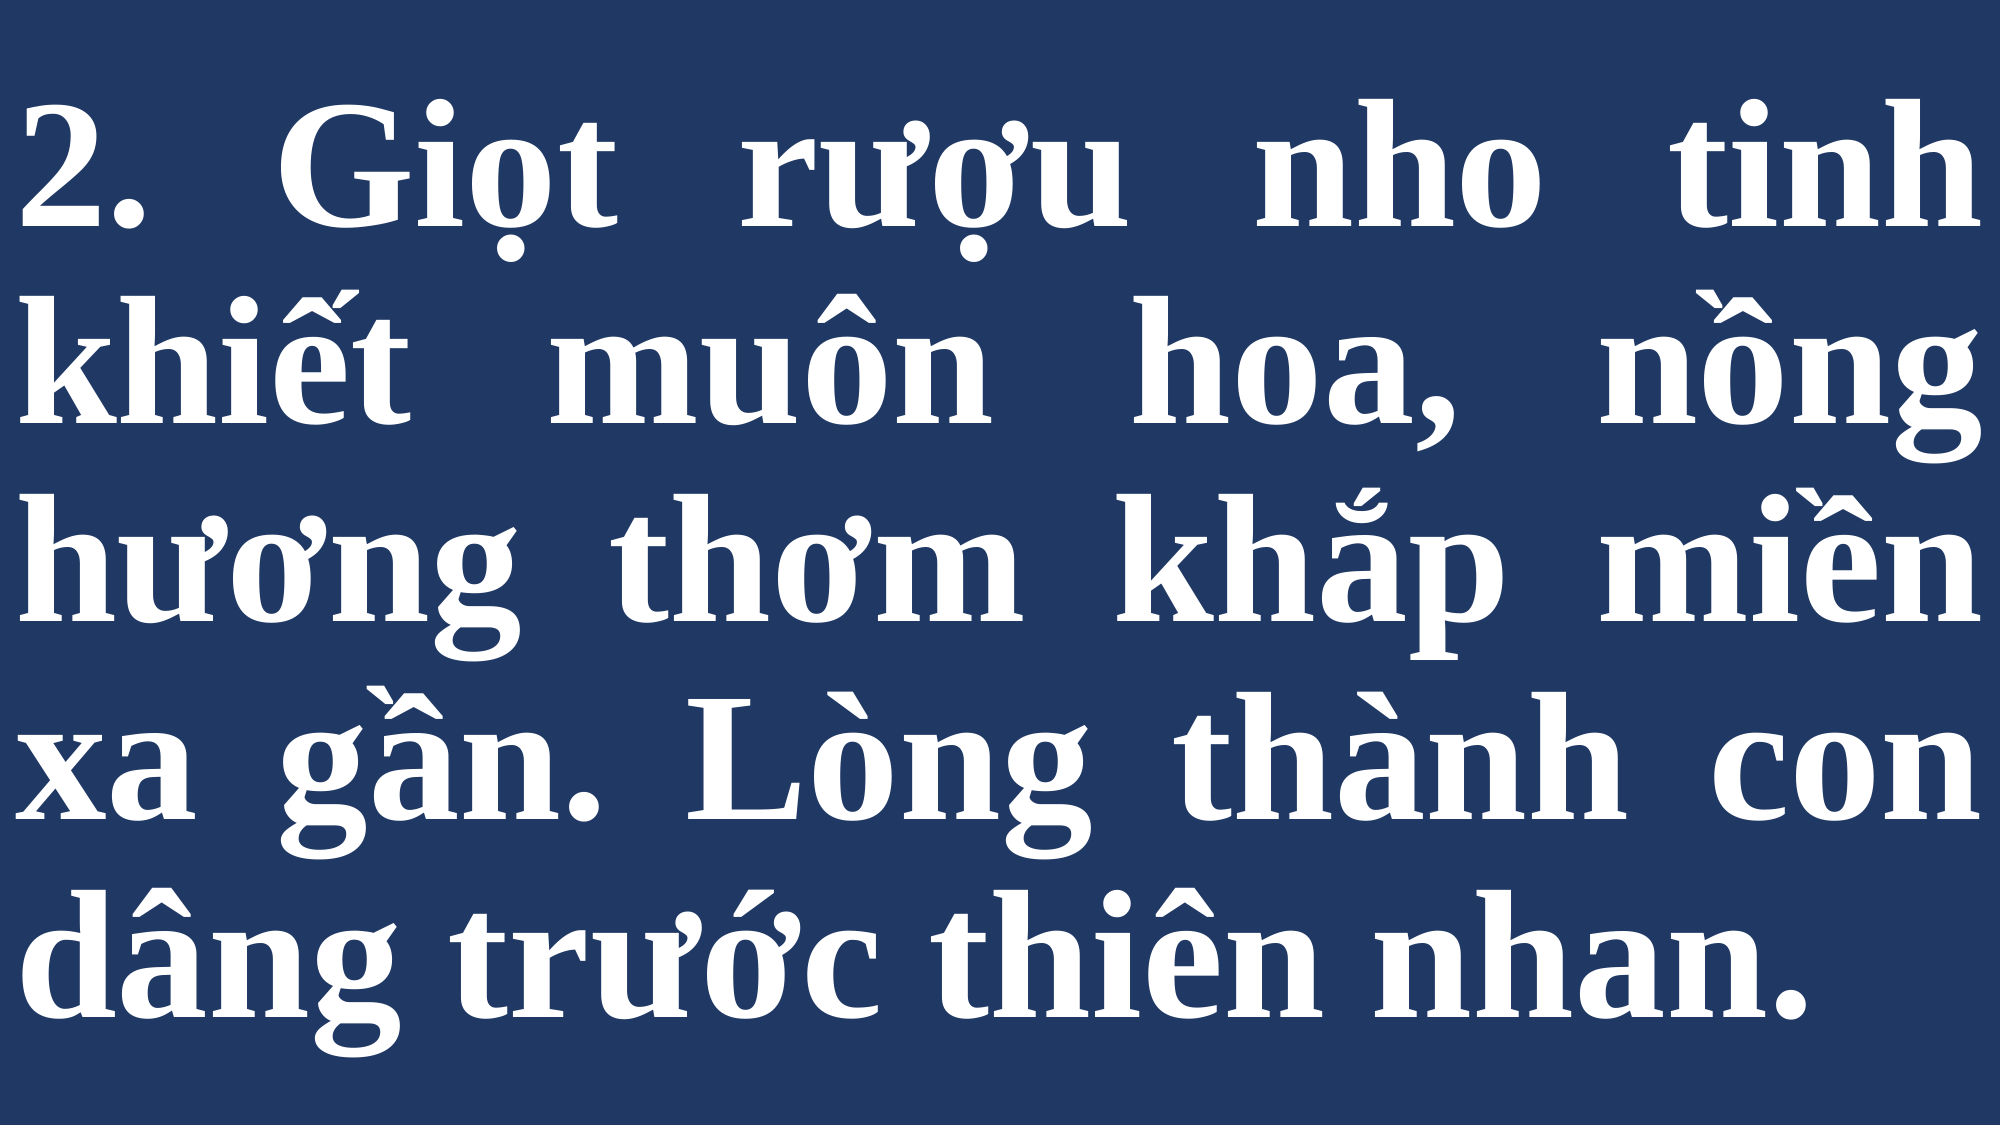

# 2. Giọt rượu nho tinh khiết muôn hoa, nồng hương thơm khắp miền xa gần. Lòng thành con dâng trước thiên nhan.